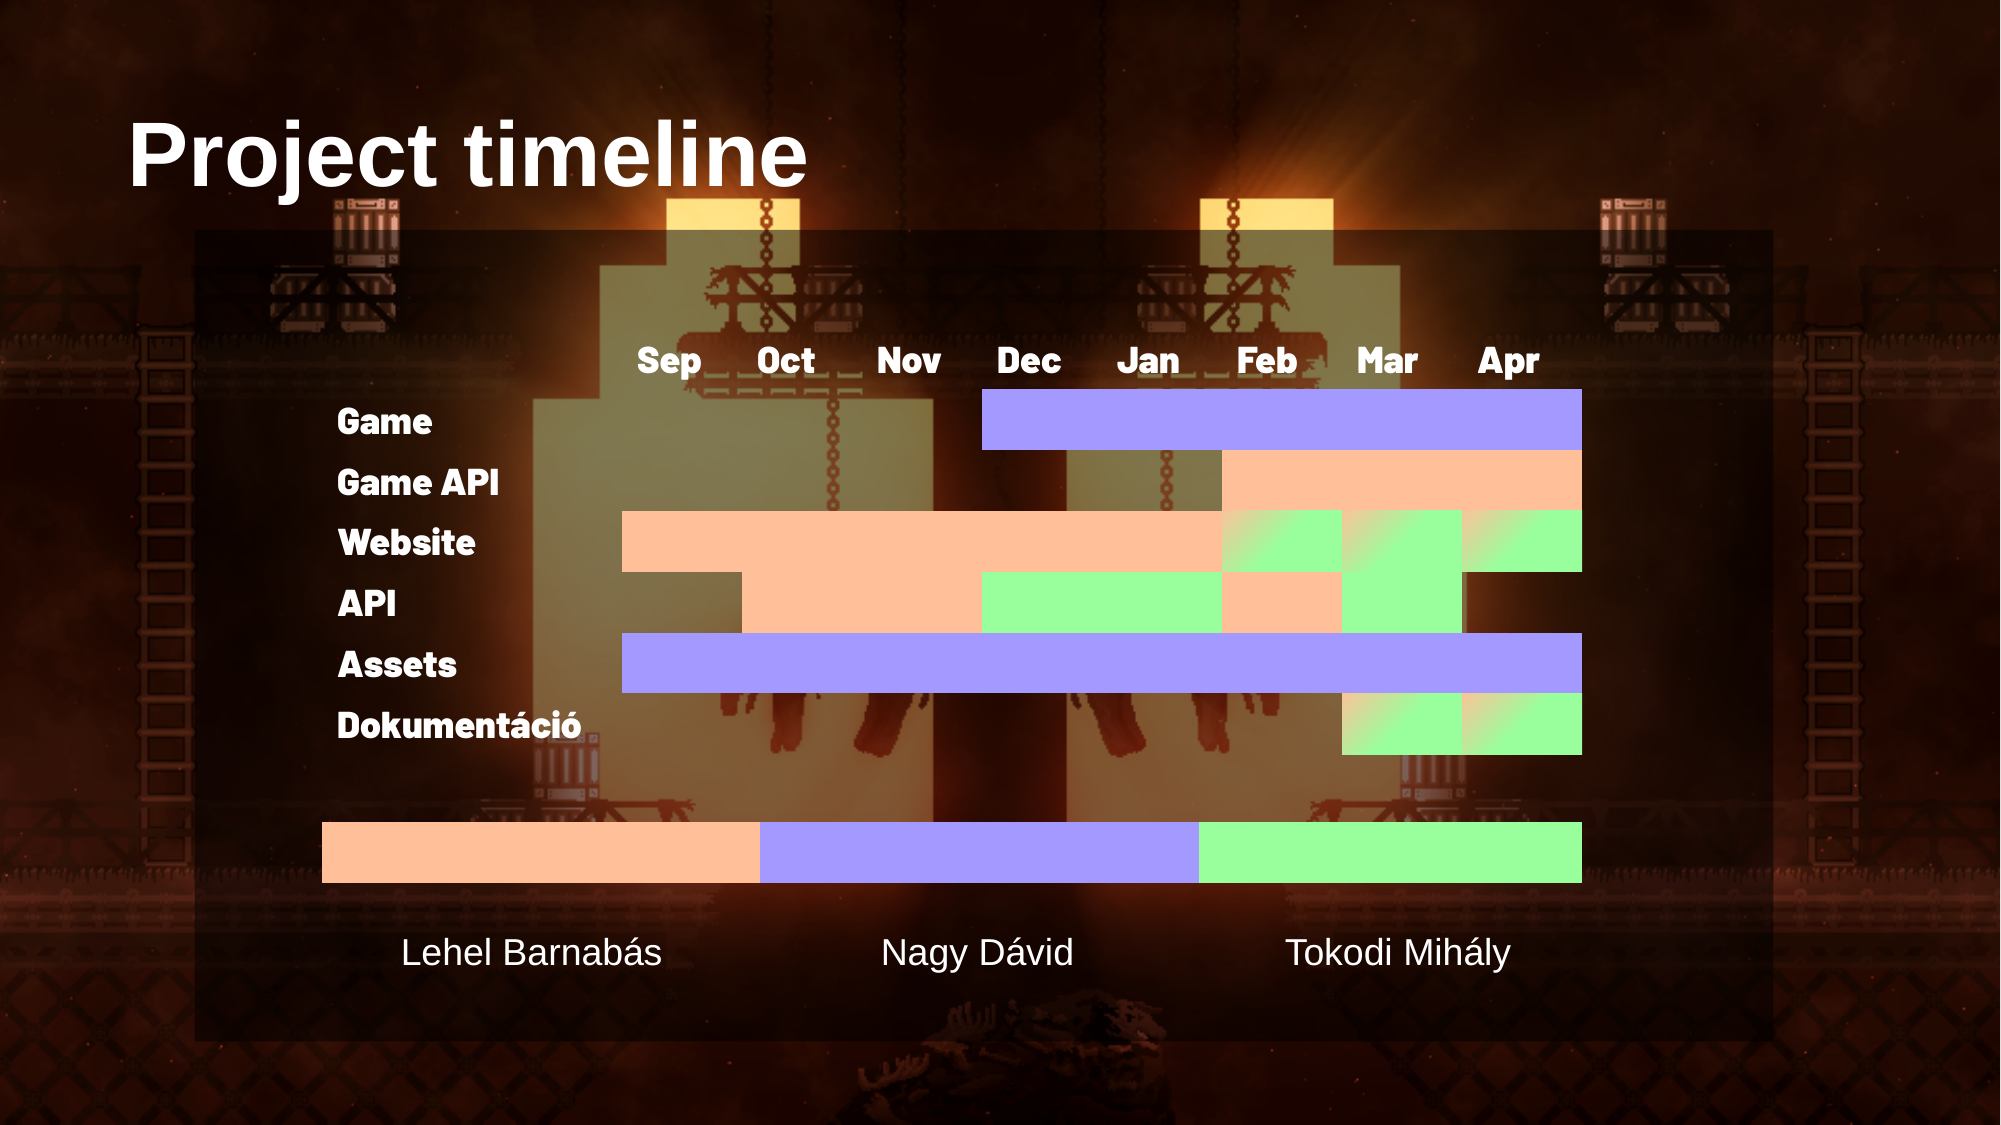

# Project timeline

|  | Sep | Oct | Nov | Dec | Jan | Feb | Mar | Apr |
| --- | --- | --- | --- | --- | --- | --- | --- | --- |
| Game |  |  |  |  |  |  |  |  |
| Game API |  |  |  |  |  |  |  |  |
| Website |  |  |  |  |  |  |  |  |
| API |  |  |  |  |  |  |  |  |
| Assets |  |  |  |  |  |  |  |  |
| Dokumentáció |  |  |  |  |  |  |  |  |
|  |  |  |
| --- | --- | --- |
Lehel Barnabás
Nagy Dávid
Tokodi Mihály